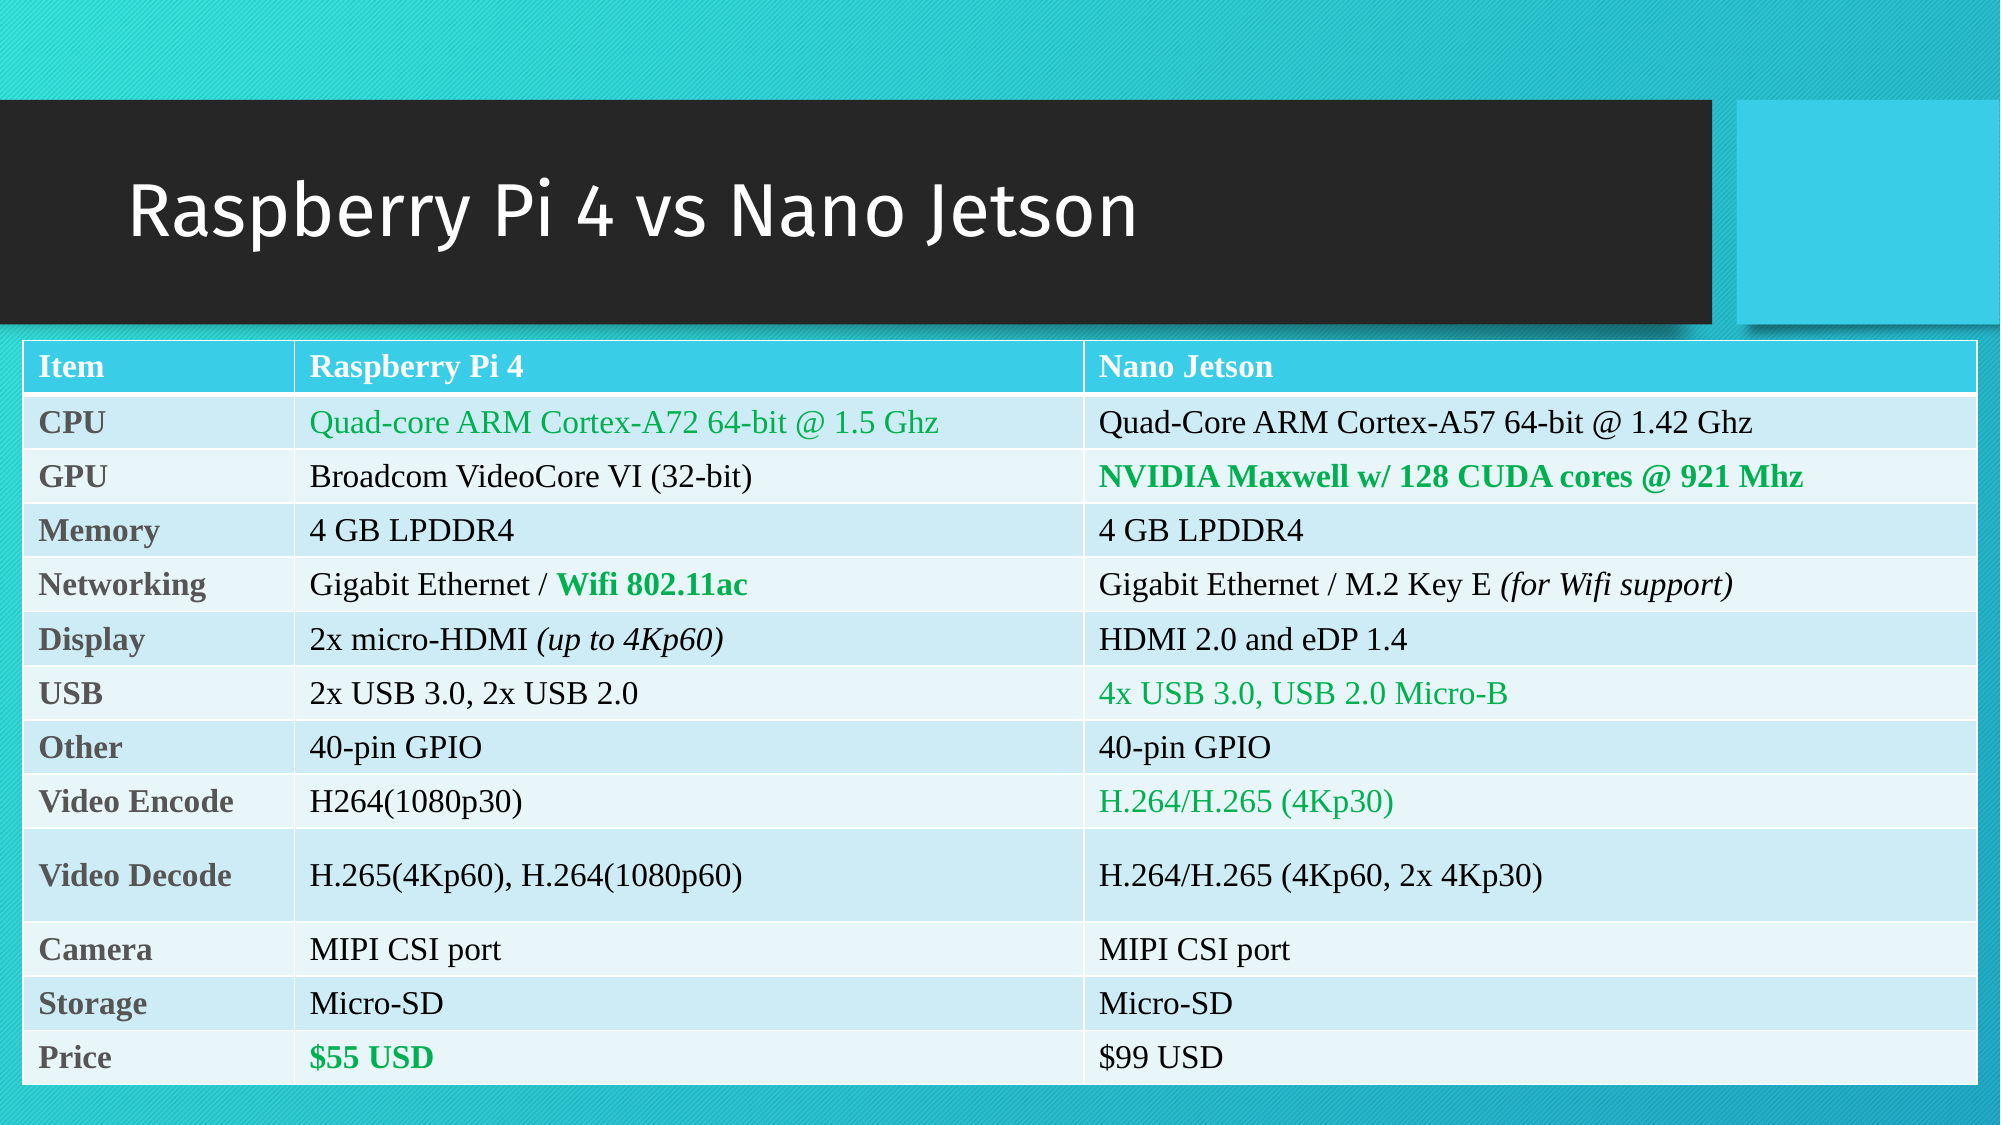

# Raspberry Pi 4 vs Nano Jetson
| Item | Raspberry Pi 4 | Nano Jetson |
| --- | --- | --- |
| CPU | Quad-core ARM Cortex-A72 64-bit @ 1.5 Ghz | Quad-Core ARM Cortex-A57 64-bit @ 1.42 Ghz |
| GPU | Broadcom VideoCore VI (32-bit) | NVIDIA Maxwell w/ 128 CUDA cores @ 921 Mhz |
| Memory | 4 GB LPDDR4 | 4 GB LPDDR4 |
| Networking | Gigabit Ethernet / Wifi 802.11ac | Gigabit Ethernet / M.2 Key E (for Wifi support) |
| Display | 2x micro-HDMI (up to 4Kp60) | HDMI 2.0 and eDP 1.4 |
| USB | 2x USB 3.0, 2x USB 2.0 | 4x USB 3.0, USB 2.0 Micro-B |
| Other | 40-pin GPIO | 40-pin GPIO |
| Video Encode | H264(1080p30) | H.264/H.265 (4Kp30) |
| Video Decode | H.265(4Kp60), H.264(1080p60) | H.264/H.265 (4Kp60, 2x 4Kp30) |
| Camera | MIPI CSI port | MIPI CSI port |
| Storage | Micro-SD | Micro-SD |
| Price | $55 USD | $99 USD |